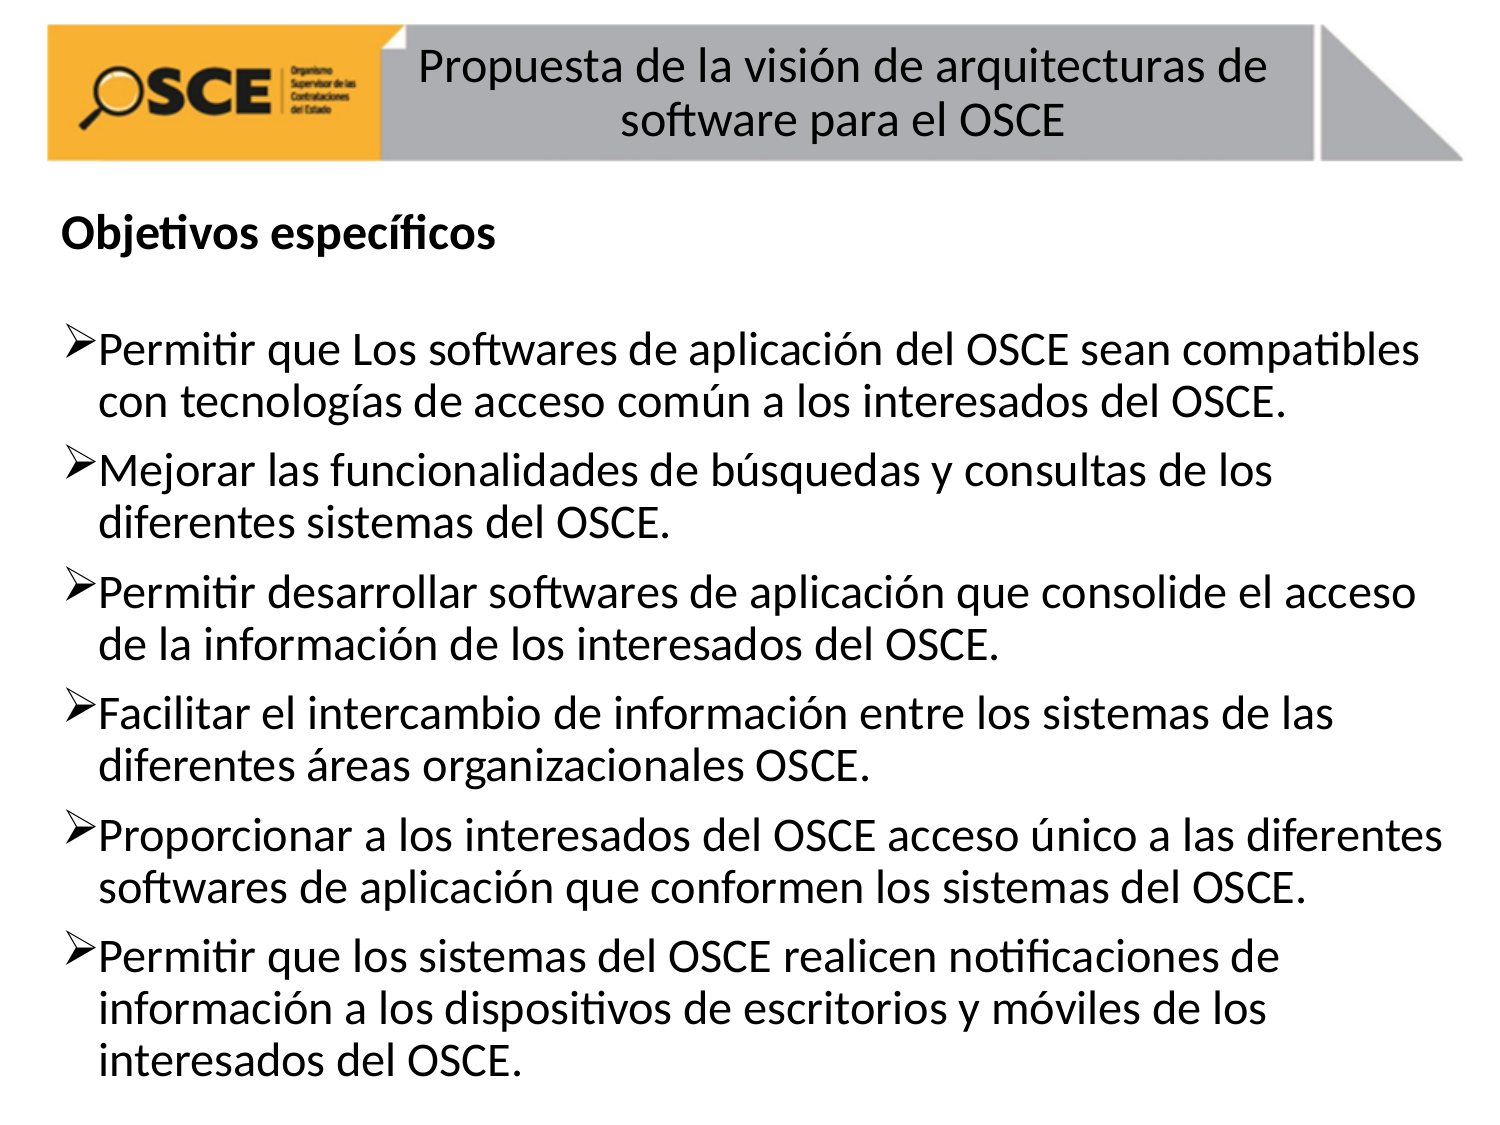

# Propuesta de la visión de arquitecturas de software para el OSCE
Objetivos específicos

Permitir que Los softwares de aplicación del OSCE sean compatibles con tecnologías de acceso común a los interesados del OSCE.
Mejorar las funcionalidades de búsquedas y consultas de los diferentes sistemas del OSCE.
Permitir desarrollar softwares de aplicación que consolide el acceso de la información de los interesados del OSCE.
Facilitar el intercambio de información entre los sistemas de las diferentes áreas organizacionales OSCE.
Proporcionar a los interesados del OSCE acceso único a las diferentes softwares de aplicación que conformen los sistemas del OSCE.
Permitir que los sistemas del OSCE realicen notificaciones de información a los dispositivos de escritorios y móviles de los interesados del OSCE.